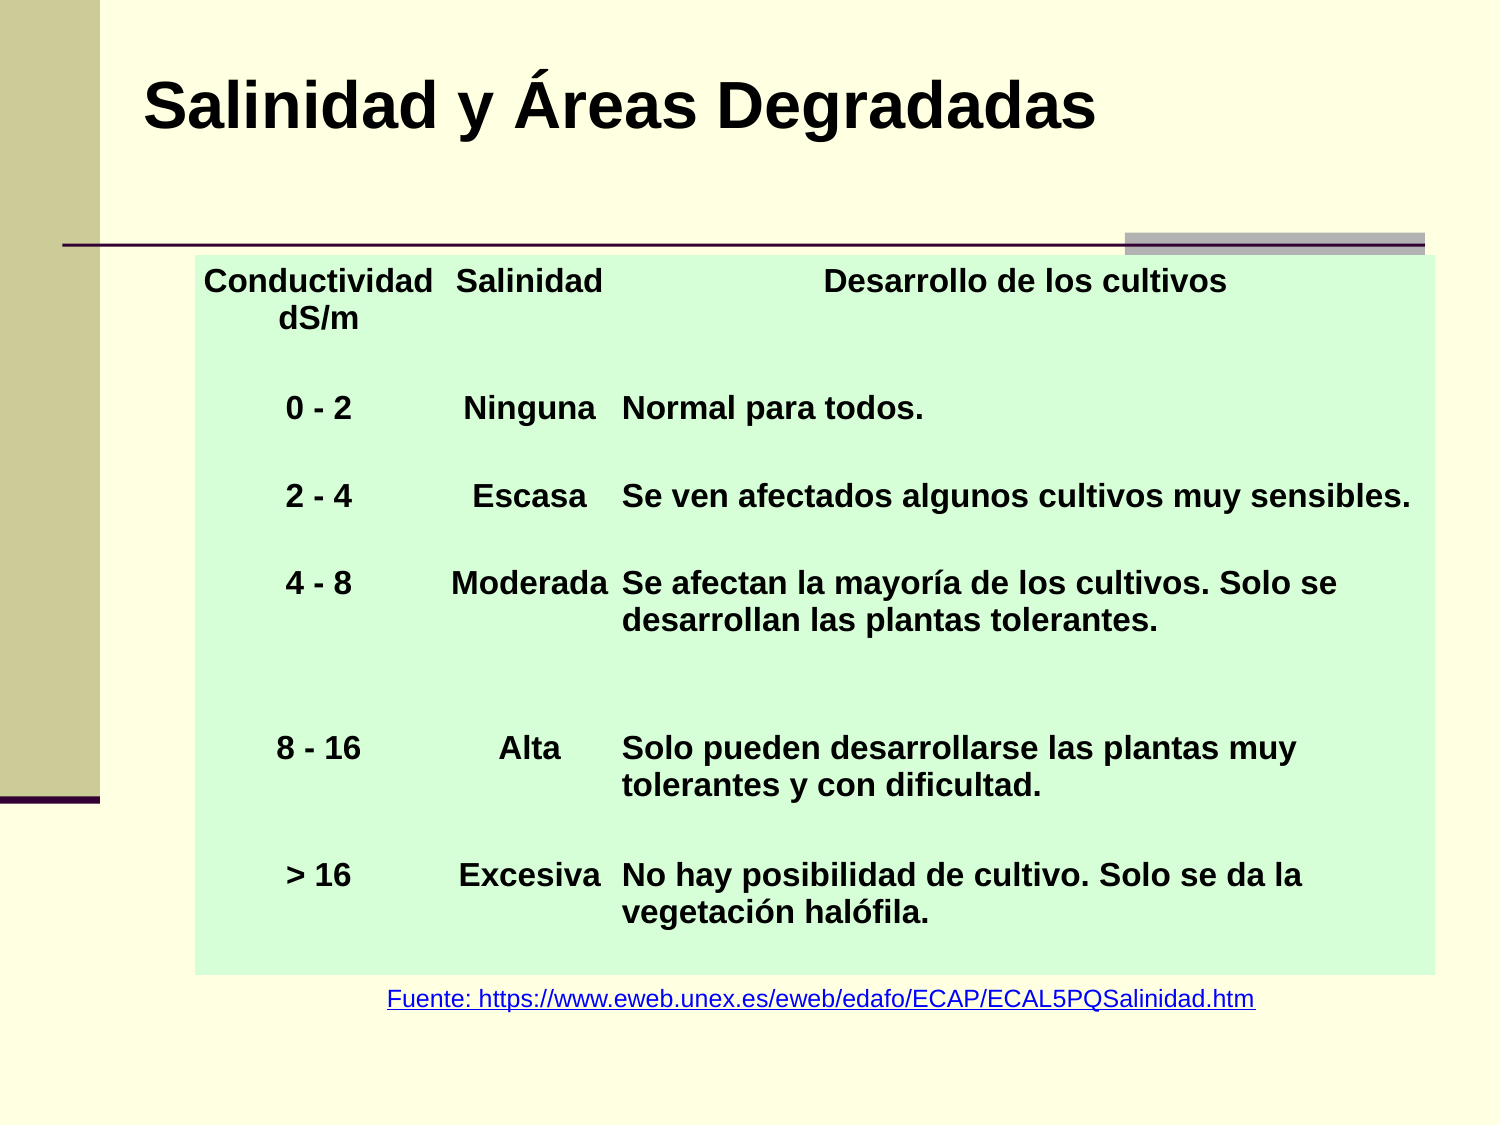

Salinidad y Áreas Degradadas
| Conductividad dS/m | Salinidad | Desarrollo de los cultivos |
| --- | --- | --- |
| 0 - 2 | Ninguna | Normal para todos. |
| 2 - 4 | Escasa | Se ven afectados algunos cultivos muy sensibles. |
| 4 - 8 | Moderada | Se afectan la mayoría de los cultivos. Solo se desarrollan las plantas tolerantes. |
| 8 - 16 | Alta | Solo pueden desarrollarse las plantas muy tolerantes y con dificultad. |
| > 16 | Excesiva | No hay posibilidad de cultivo. Solo se da la vegetación halófila. |
Fuente: https://www.eweb.unex.es/eweb/edafo/ECAP/ECAL5PQSalinidad.htm